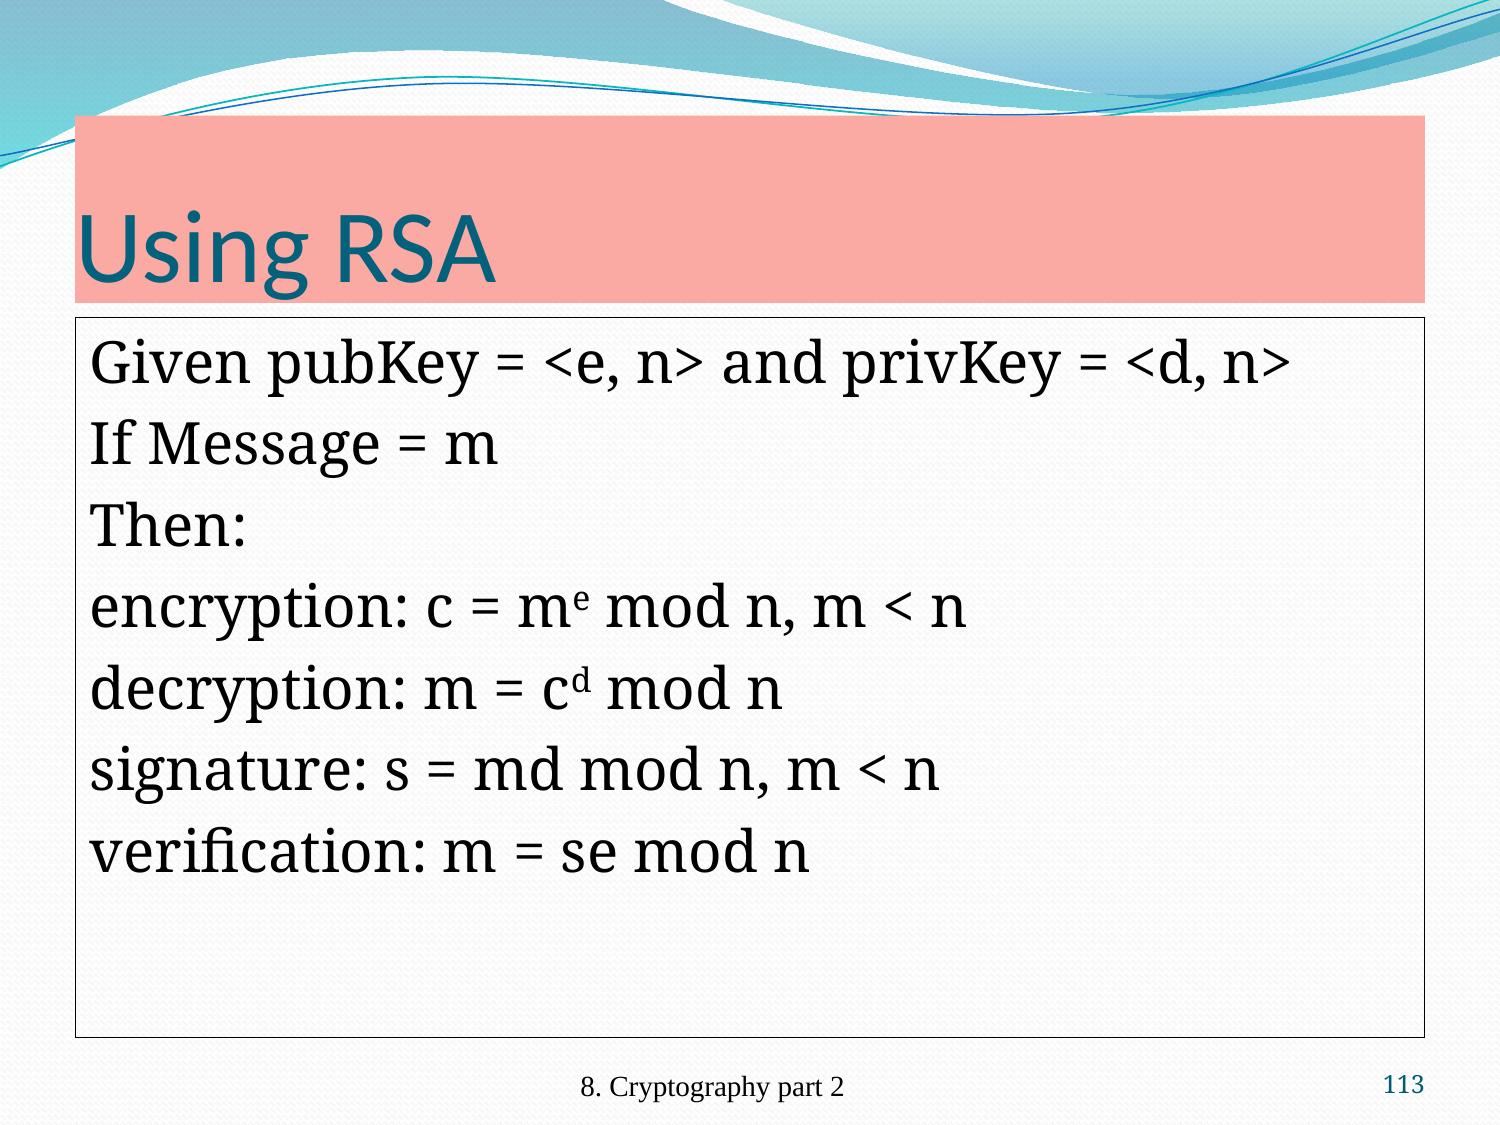

# Using RSA
Given pubKey = <e, n> and privKey = <d, n>
If Message = m
Then:
encryption: c = me mod n, m < n
decryption: m = cd mod n
signature: s = md mod n, m < n
verification: m = se mod n
8. Cryptography part 2
113